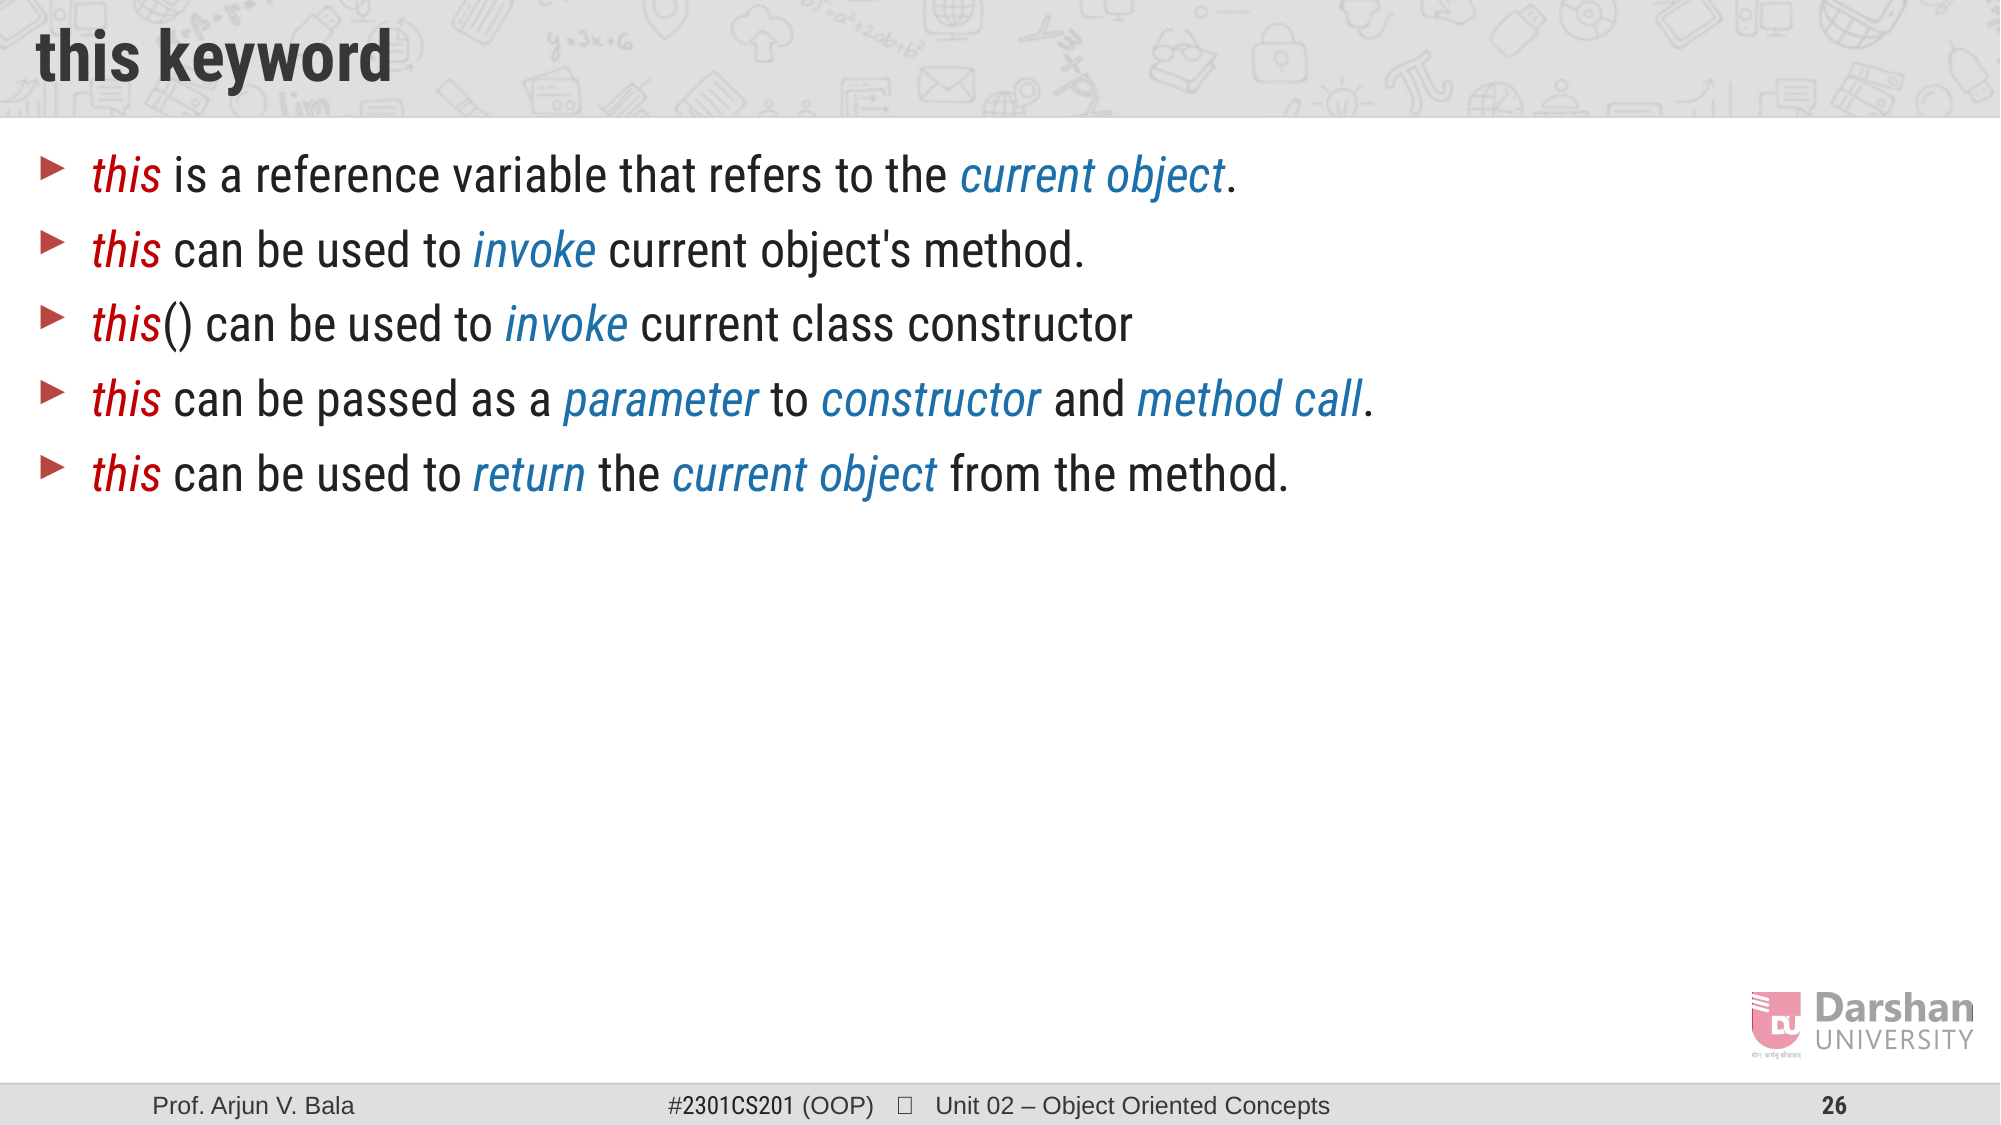

# this keyword
 this is a reference variable that refers to the current object.
 this can be used to invoke current object's method.
 this() can be used to invoke current class constructor
 this can be passed as a parameter to constructor and method call.
 this can be used to return the current object from the method.